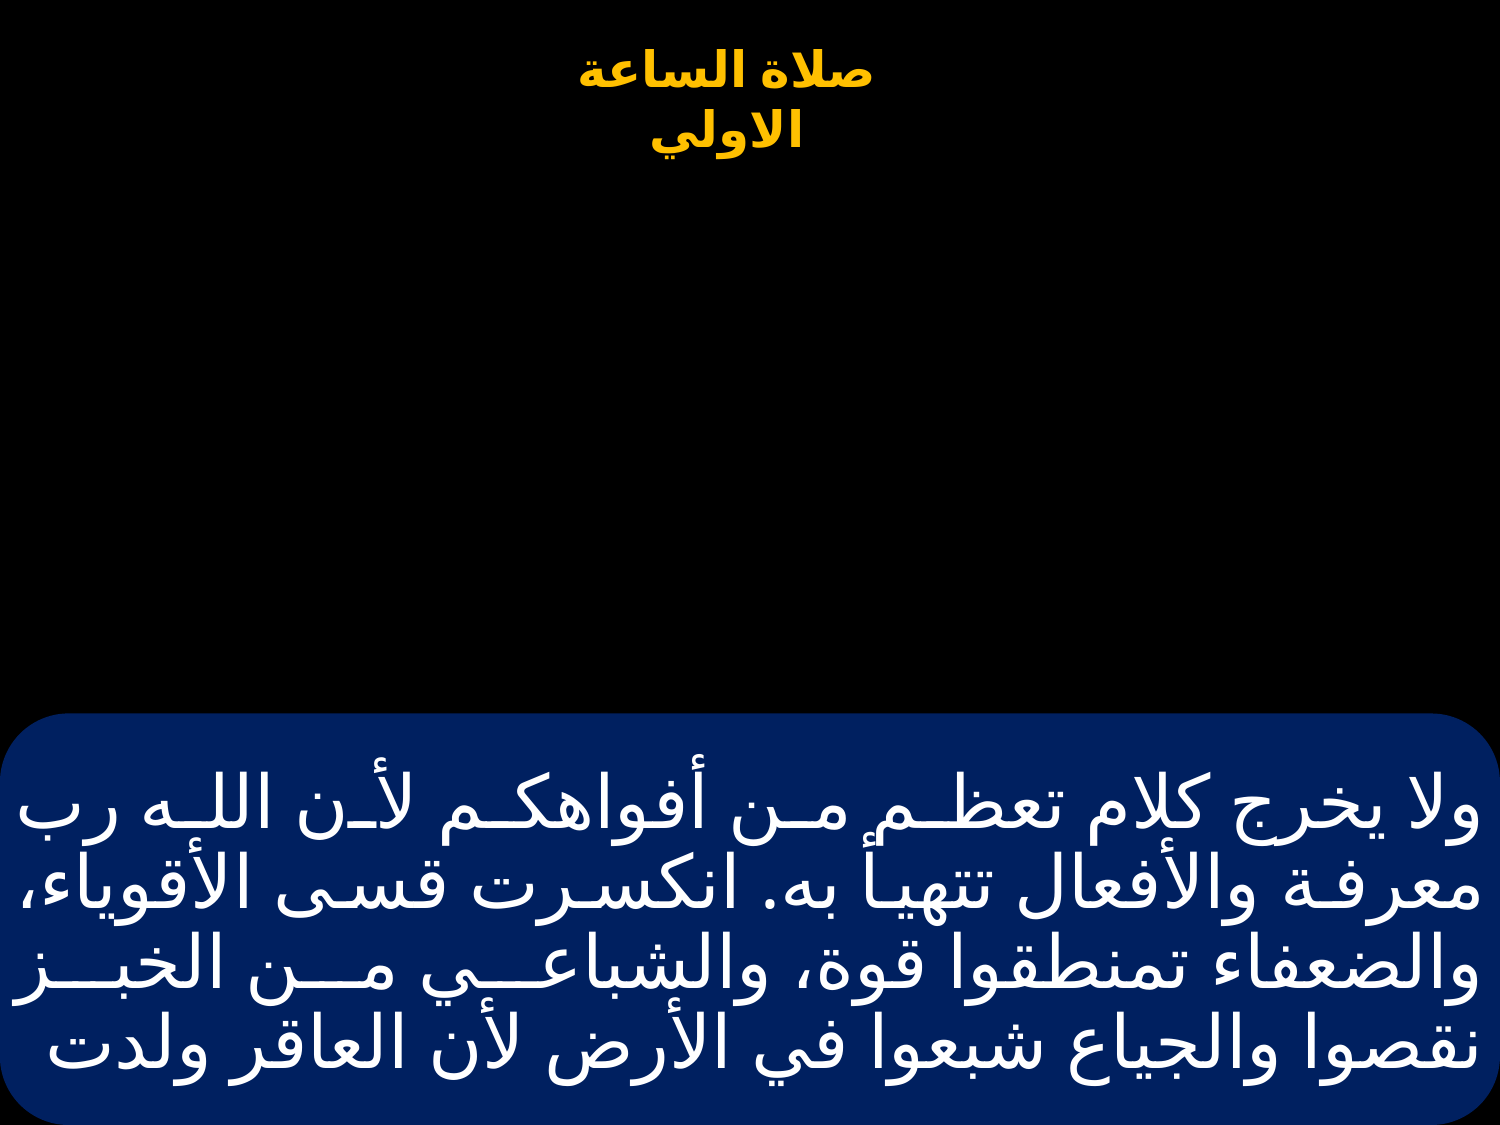

# ولا يخرج كلام تعظم من أفواهكم لأن الله رب معرفة والأفعال تتهيأ به. انكسرت قسى الأقوياء، والضعفاء تمنطقوا قوة، والشباعي من الخبز نقصوا والجياع شبعوا في الأرض لأن العاقر ولدت